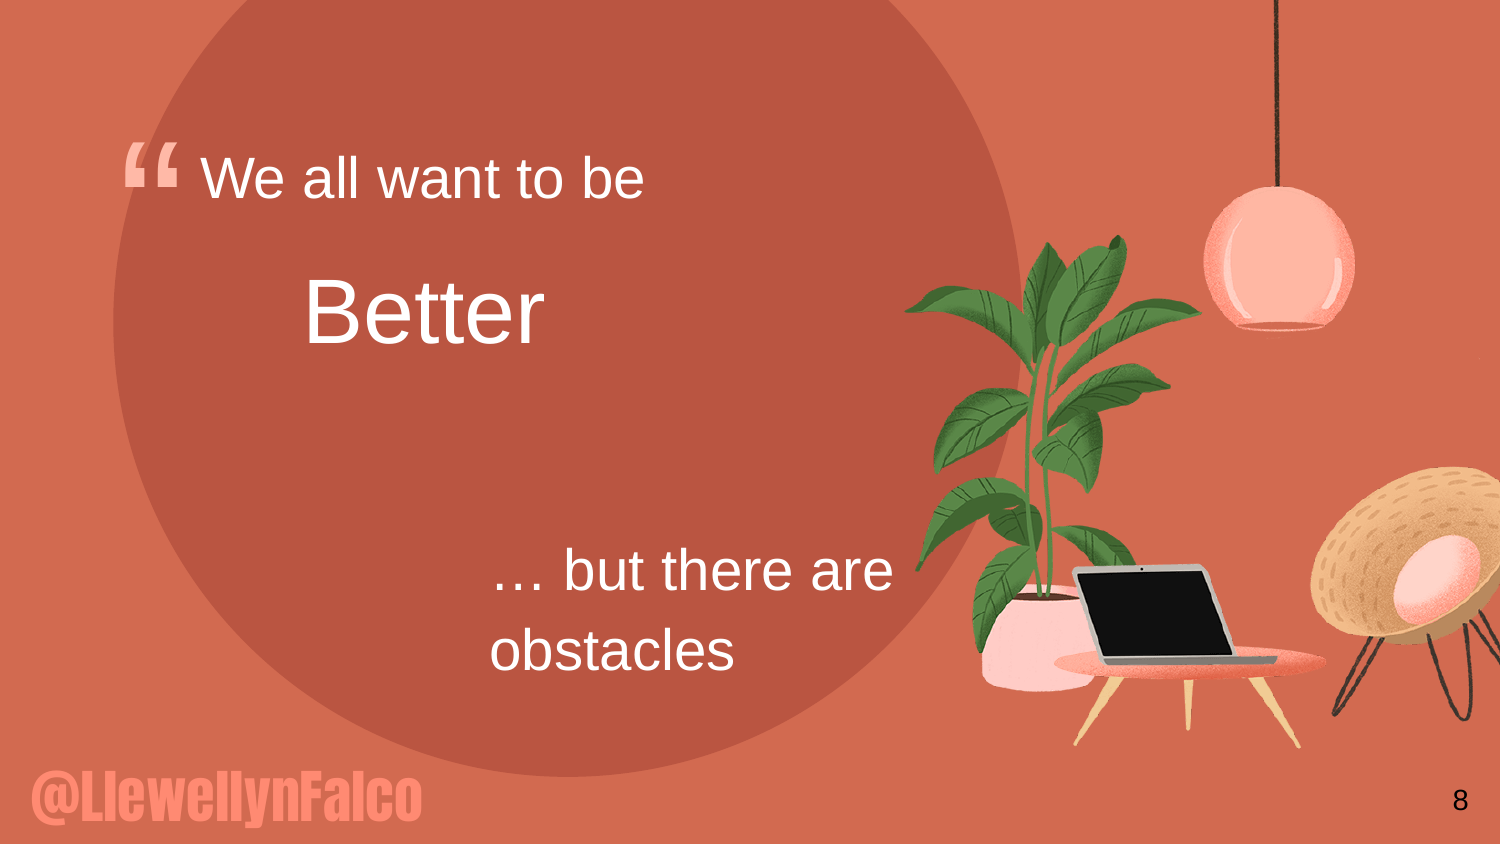

We all want to be
    Better
… but there are obstacles
8